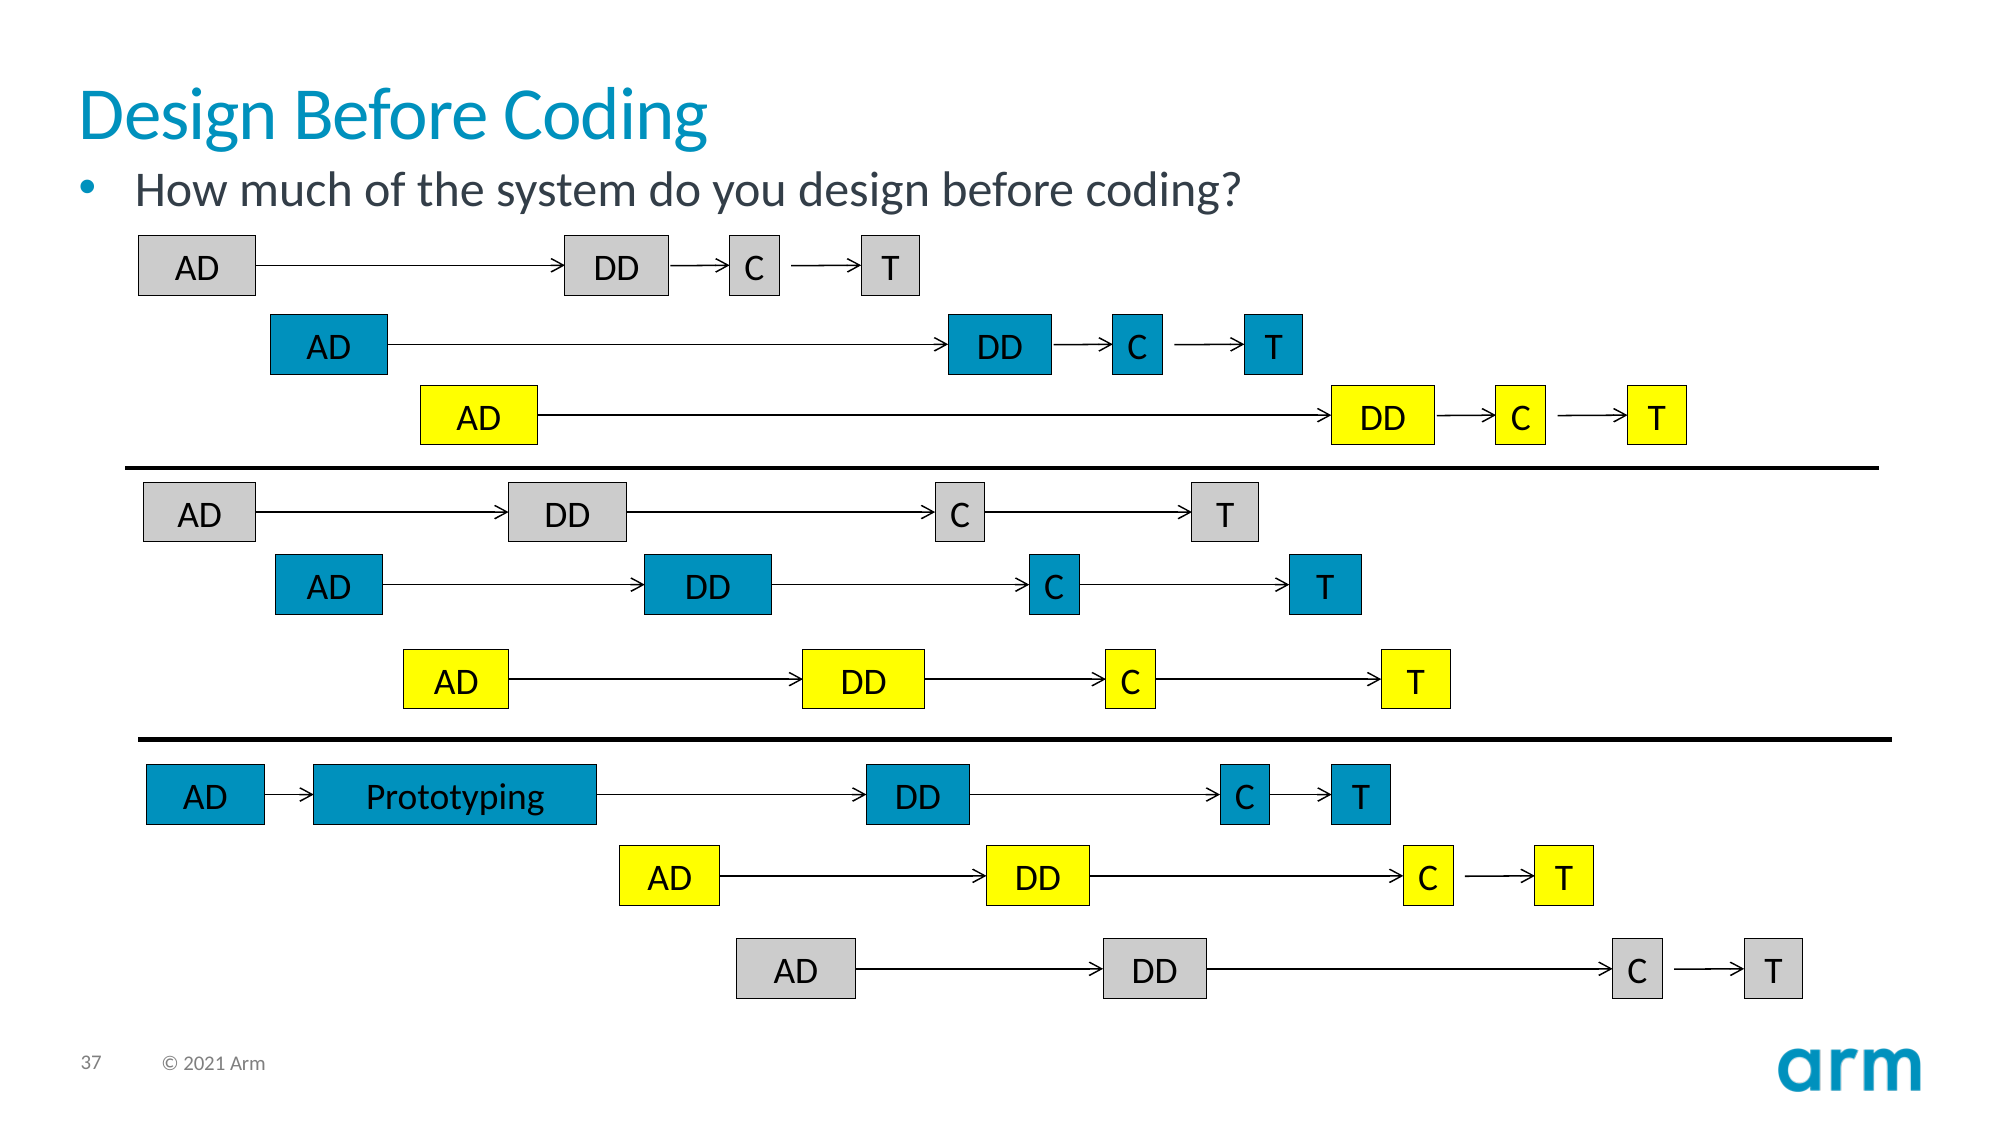

# Design Before Coding
How much of the system do you design before coding?
AD
DD
C
T
AD
DD
C
T
AD
DD
C
T
AD
DD
C
T
AD
DD
C
T
AD
DD
C
T
AD
Prototyping
DD
C
T
AD
DD
C
T
AD
DD
C
T